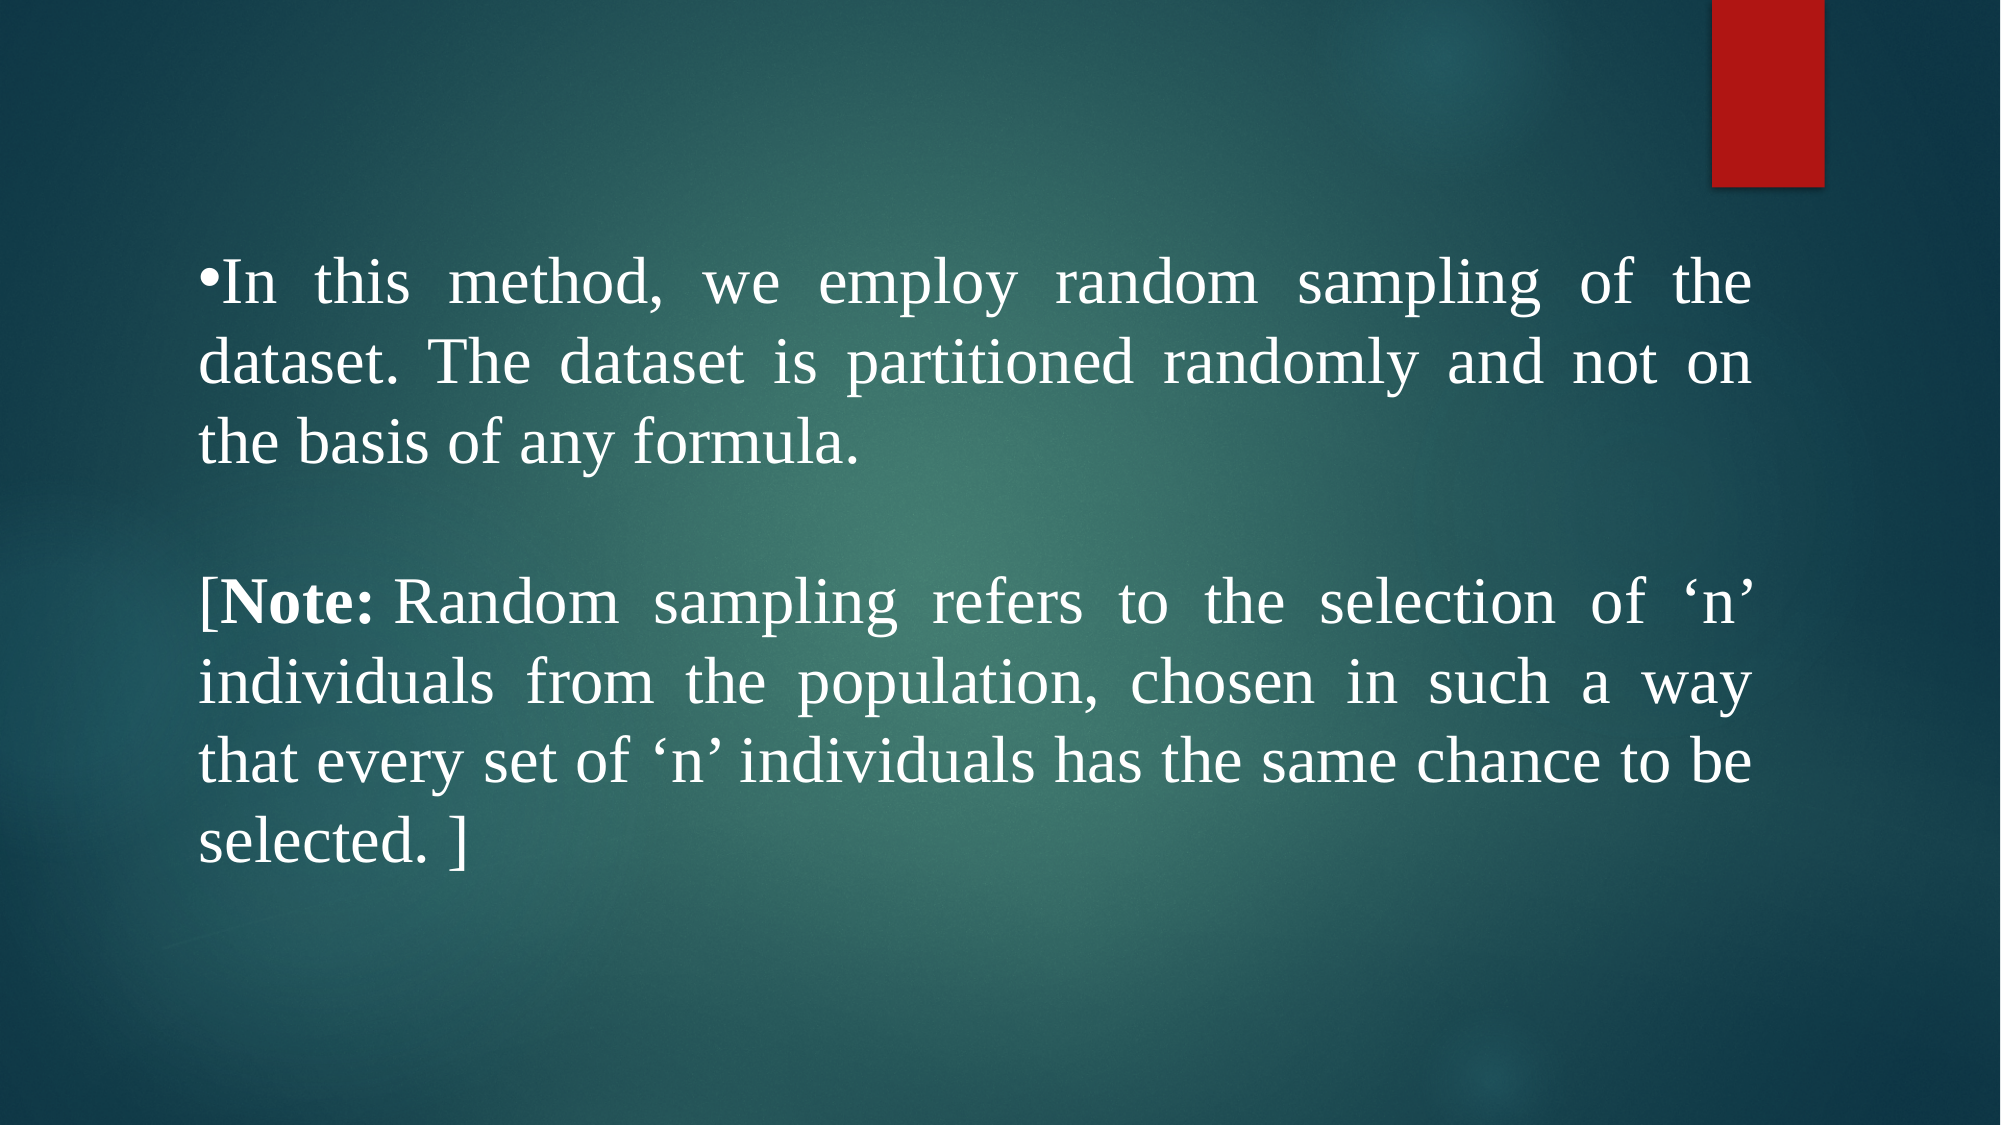

In this method, we employ random sampling of the dataset. The dataset is partitioned randomly and not on the basis of any formula.

[Note: Random sampling refers to the selection of ‘n’ individuals from the population, chosen in such a way that every set of ‘n’ individuals has the same chance to be selected. ]